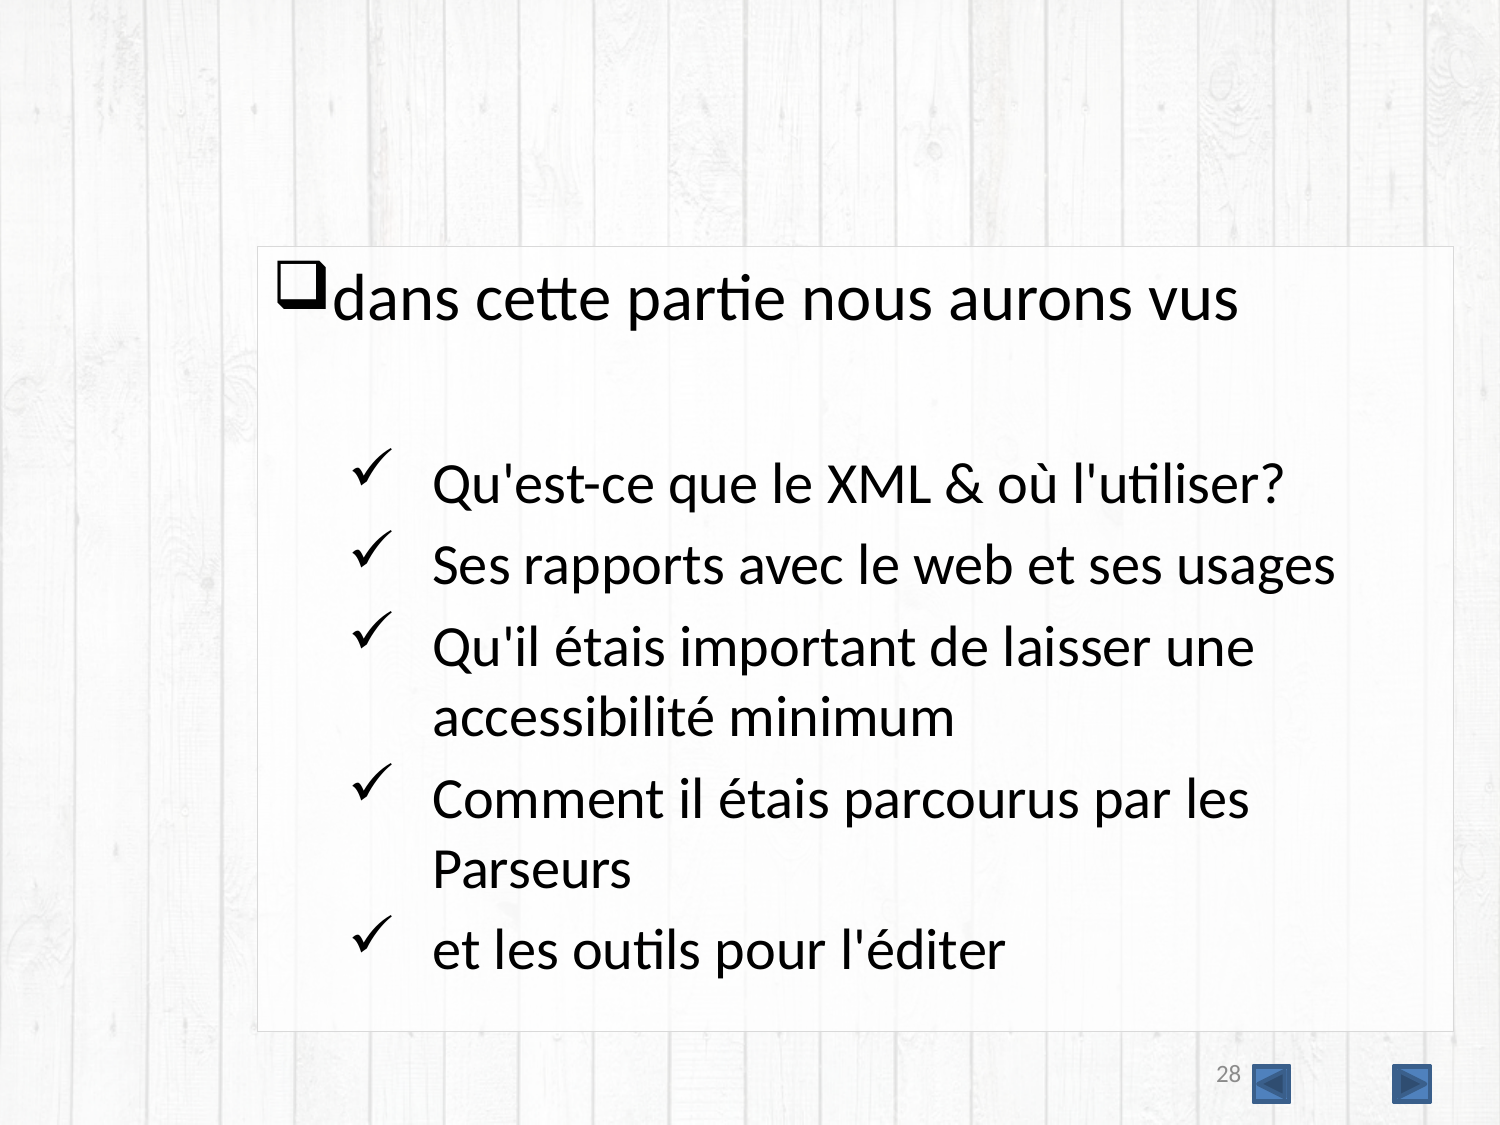

#
dans cette partie nous aurons vus

Qu'est-ce que le XML & où l'utiliser?
Ses rapports avec le web et ses usages
Qu'il étais important de laisser une accessibilité minimum
Comment il étais parcourus par les Parseurs
et les outils pour l'éditer

28